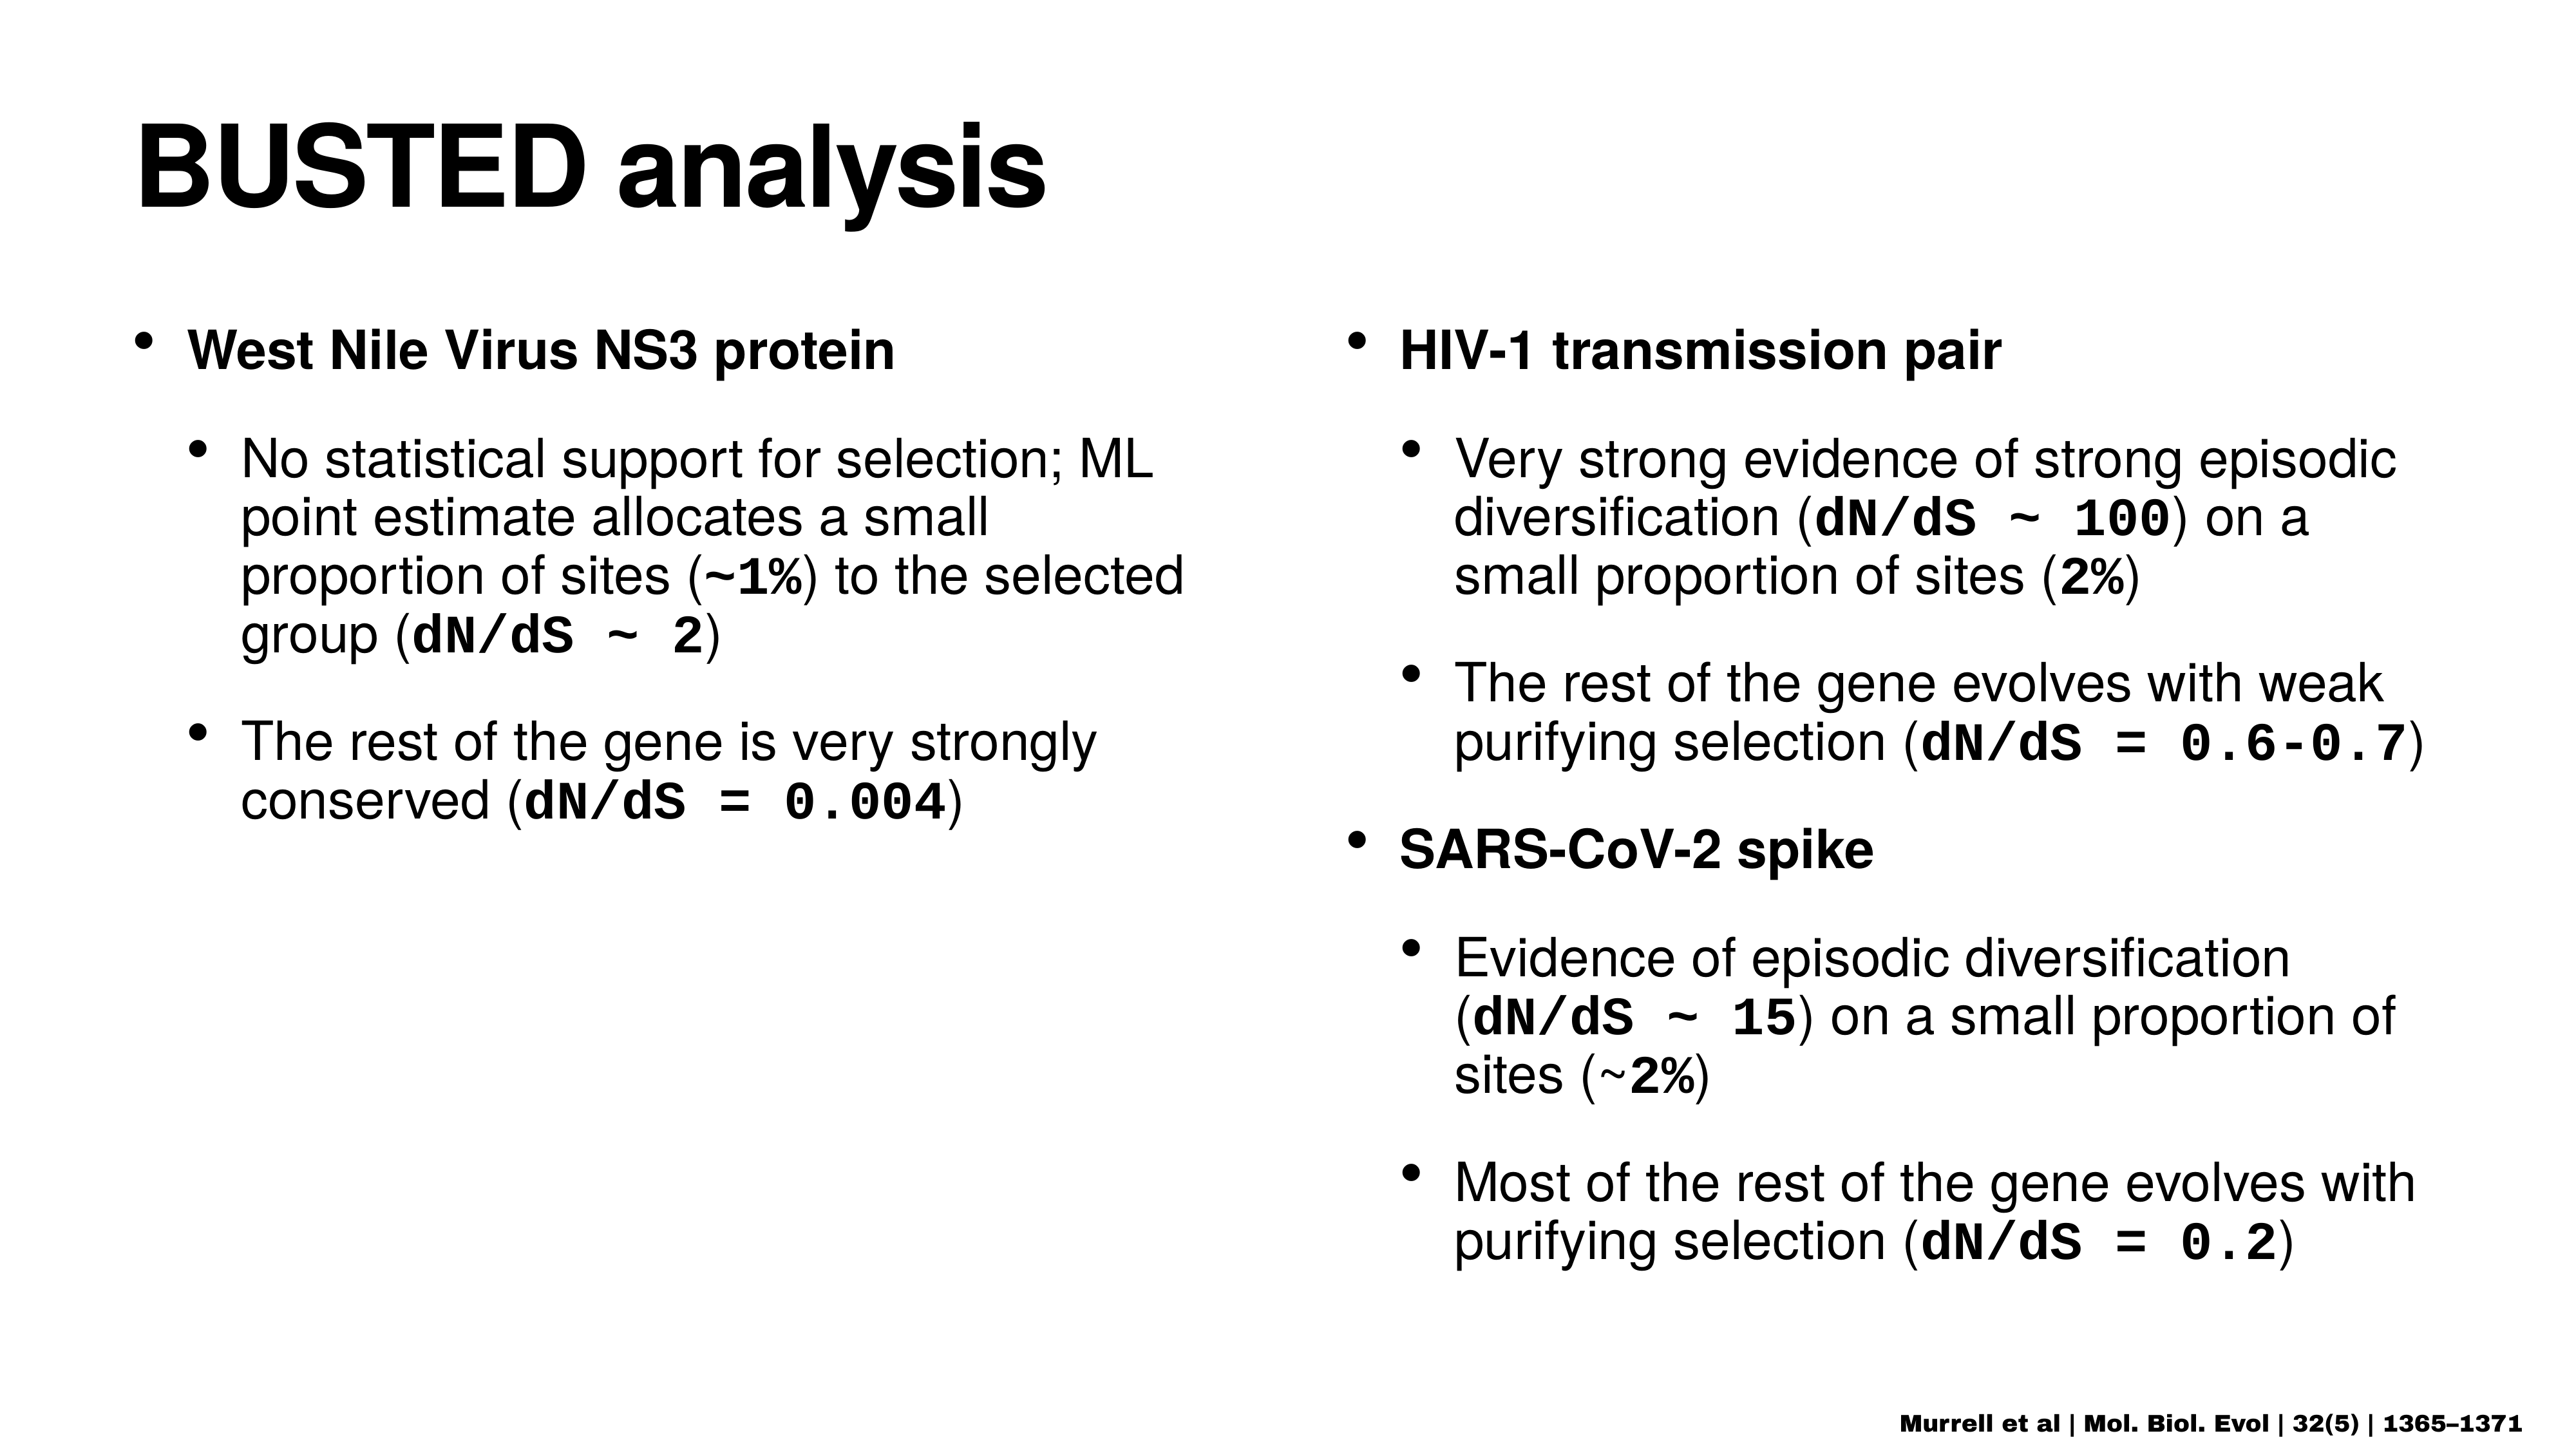

# BUSTED analysis
West Nile Virus NS3 protein
No statistical support for selection; ML point estimate allocates a small proportion of sites (~1%) to the selected group (dN/dS ~ 2)
The rest of the gene is very strongly conserved (dN/dS = 0.004)

HIV-1 transmission pair
Very strong evidence of strong episodic diversification (dN/dS ~ 100) on a small proportion of sites (2%)
The rest of the gene evolves with weak purifying selection (dN/dS = 0.6-0.7)
SARS-CoV-2 spike
Evidence of episodic diversification (dN/dS ~ 15) on a small proportion of sites (~2%)
Most of the rest of the gene evolves with purifying selection (dN/dS = 0.2)
68
Murrell et al | Mol. Biol. Evol | 32(5) | 1365–1371